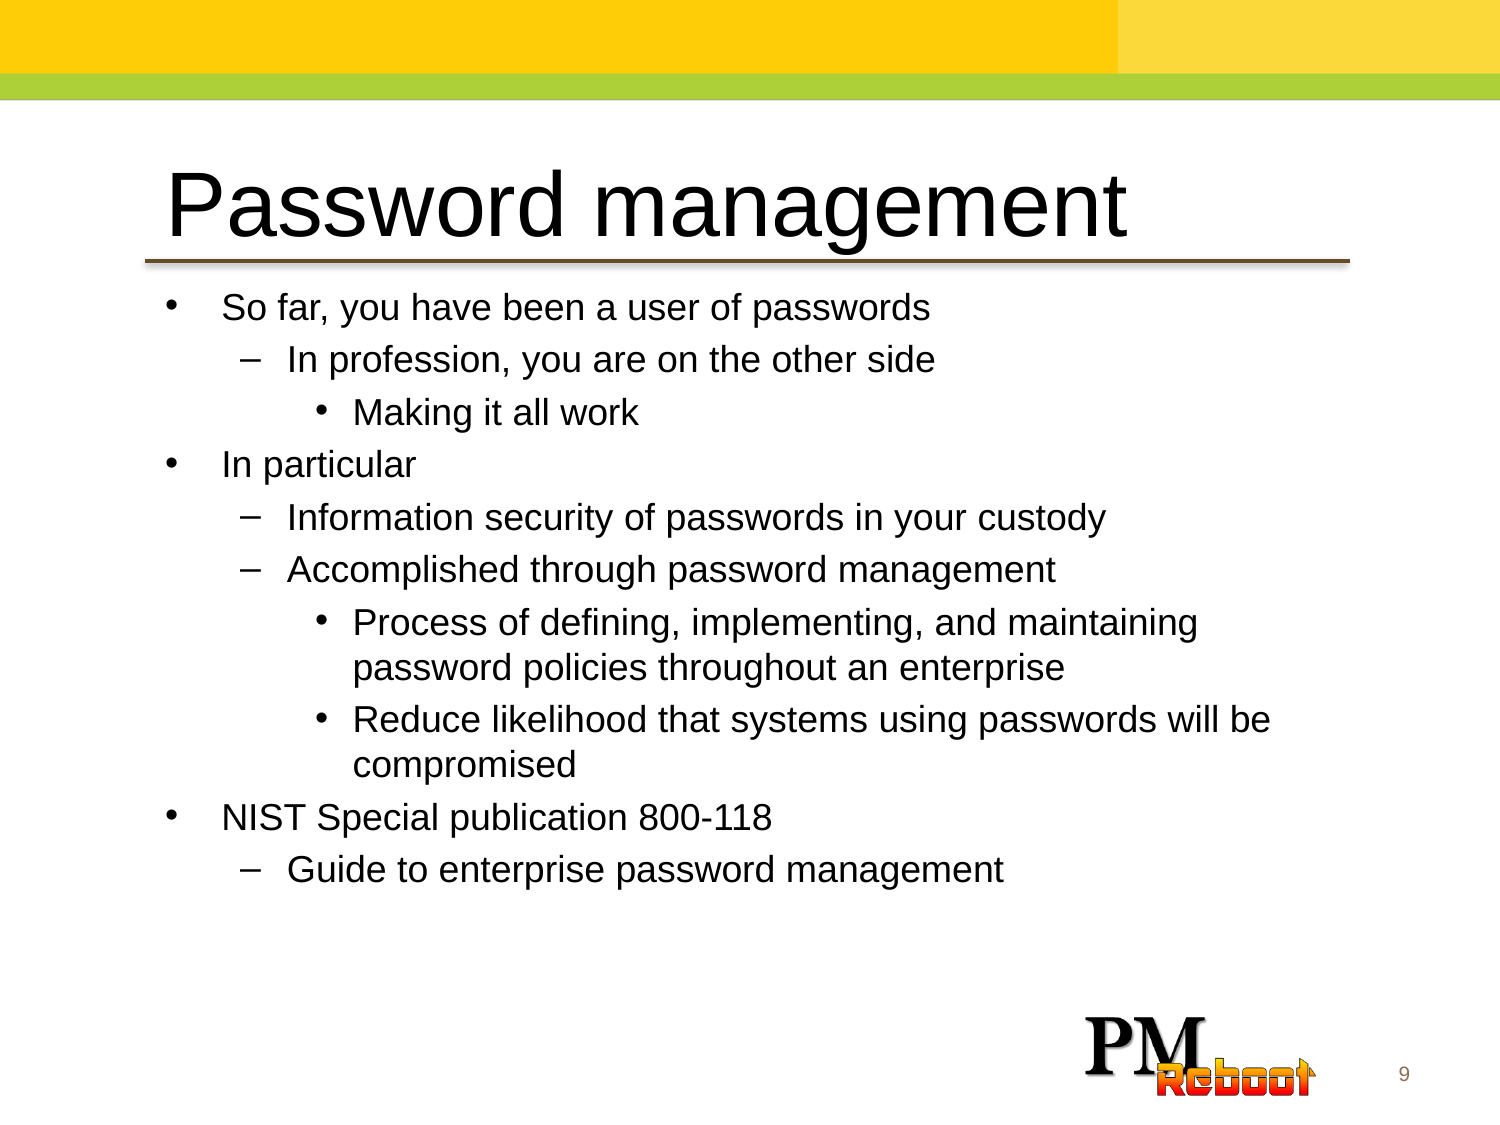

Password management
So far, you have been a user of passwords
In profession, you are on the other side
Making it all work
In particular
Information security of passwords in your custody
Accomplished through password management
Process of defining, implementing, and maintaining password policies throughout an enterprise
Reduce likelihood that systems using passwords will be compromised
NIST Special publication 800-118
Guide to enterprise password management
9